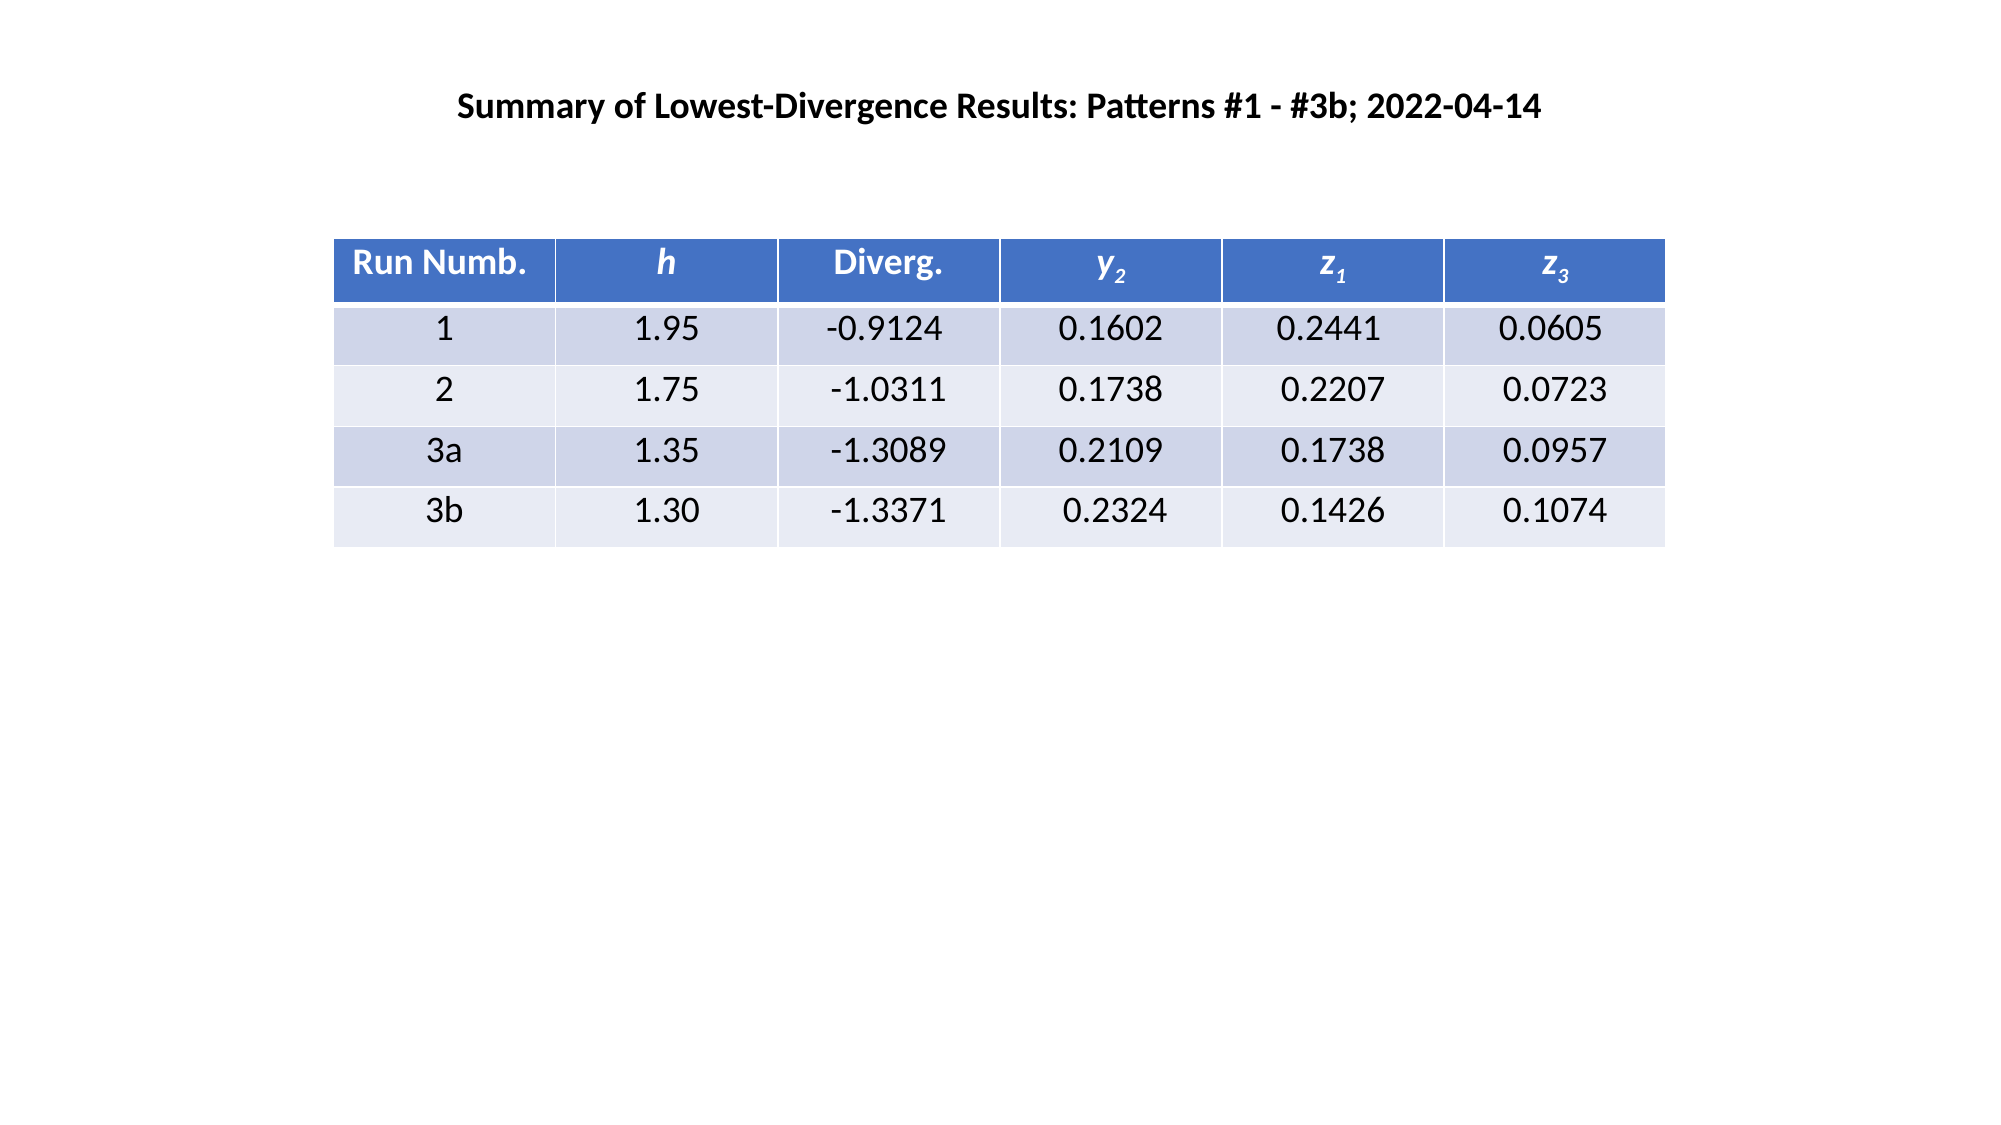

Summary of Lowest-Divergence Results: Patterns #1 - #3b; 2022-04-14
| Run Numb. | h | Diverg. | y2 | z1 | z3 |
| --- | --- | --- | --- | --- | --- |
| 1 | 1.95 | -0.9124 | 0.1602 | 0.2441 | 0.0605 |
| 2 | 1.75 | -1.0311 | 0.1738 | 0.2207 | 0.0723 |
| 3a | 1.35 | -1.3089 | 0.2109 | 0.1738 | 0.0957 |
| 3b | 1.30 | -1.3371 | 0.2324 | 0.1426 | 0.1074 |